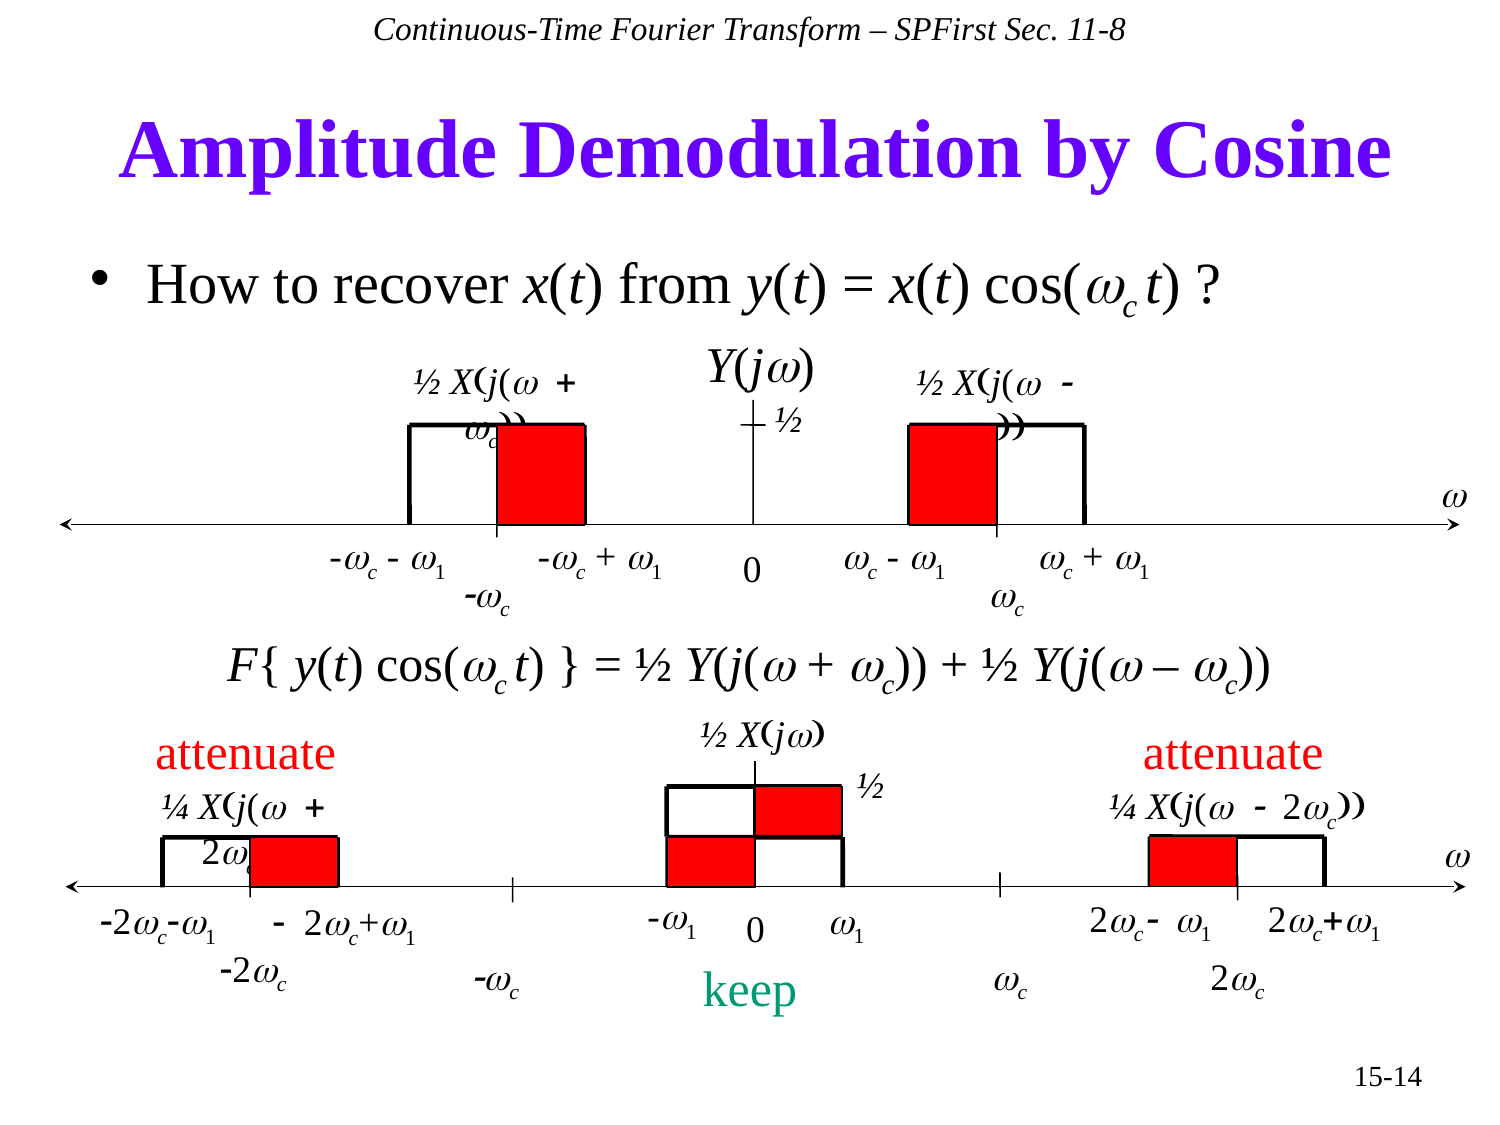

Continuous-Time Fourier Transform – SPFirst Sec. 11-8
# Amplitude Demodulation by Cosine
How to recover x(t) from y(t) = x(t) cos(ωc t) ?
Y(jω)
½ X(j(ω + ωc))
½ X(j(ω − ωc))
½

ω

-ωc - ω1
-ωc + ω1
ωc - ω1
ωc + ω1
0
−ωc
ωc
F{ y(t) cos(ωc t) } = ½ Y(j(ω + ωc)) + ½ Y(j(ω – ωc))
½ X(jω)
attenuate
attenuate
½

ω

-ω1

2ωc− ω1
2ωc+ω1
ω1
−2ωc−ω1
− 2ωc+ω1
0
−2ωc
−ωc
ωc
2ωc
¼ X(j(ω + 2ωc))
¼ X(j(ω − 2ωc))

keep
15-14